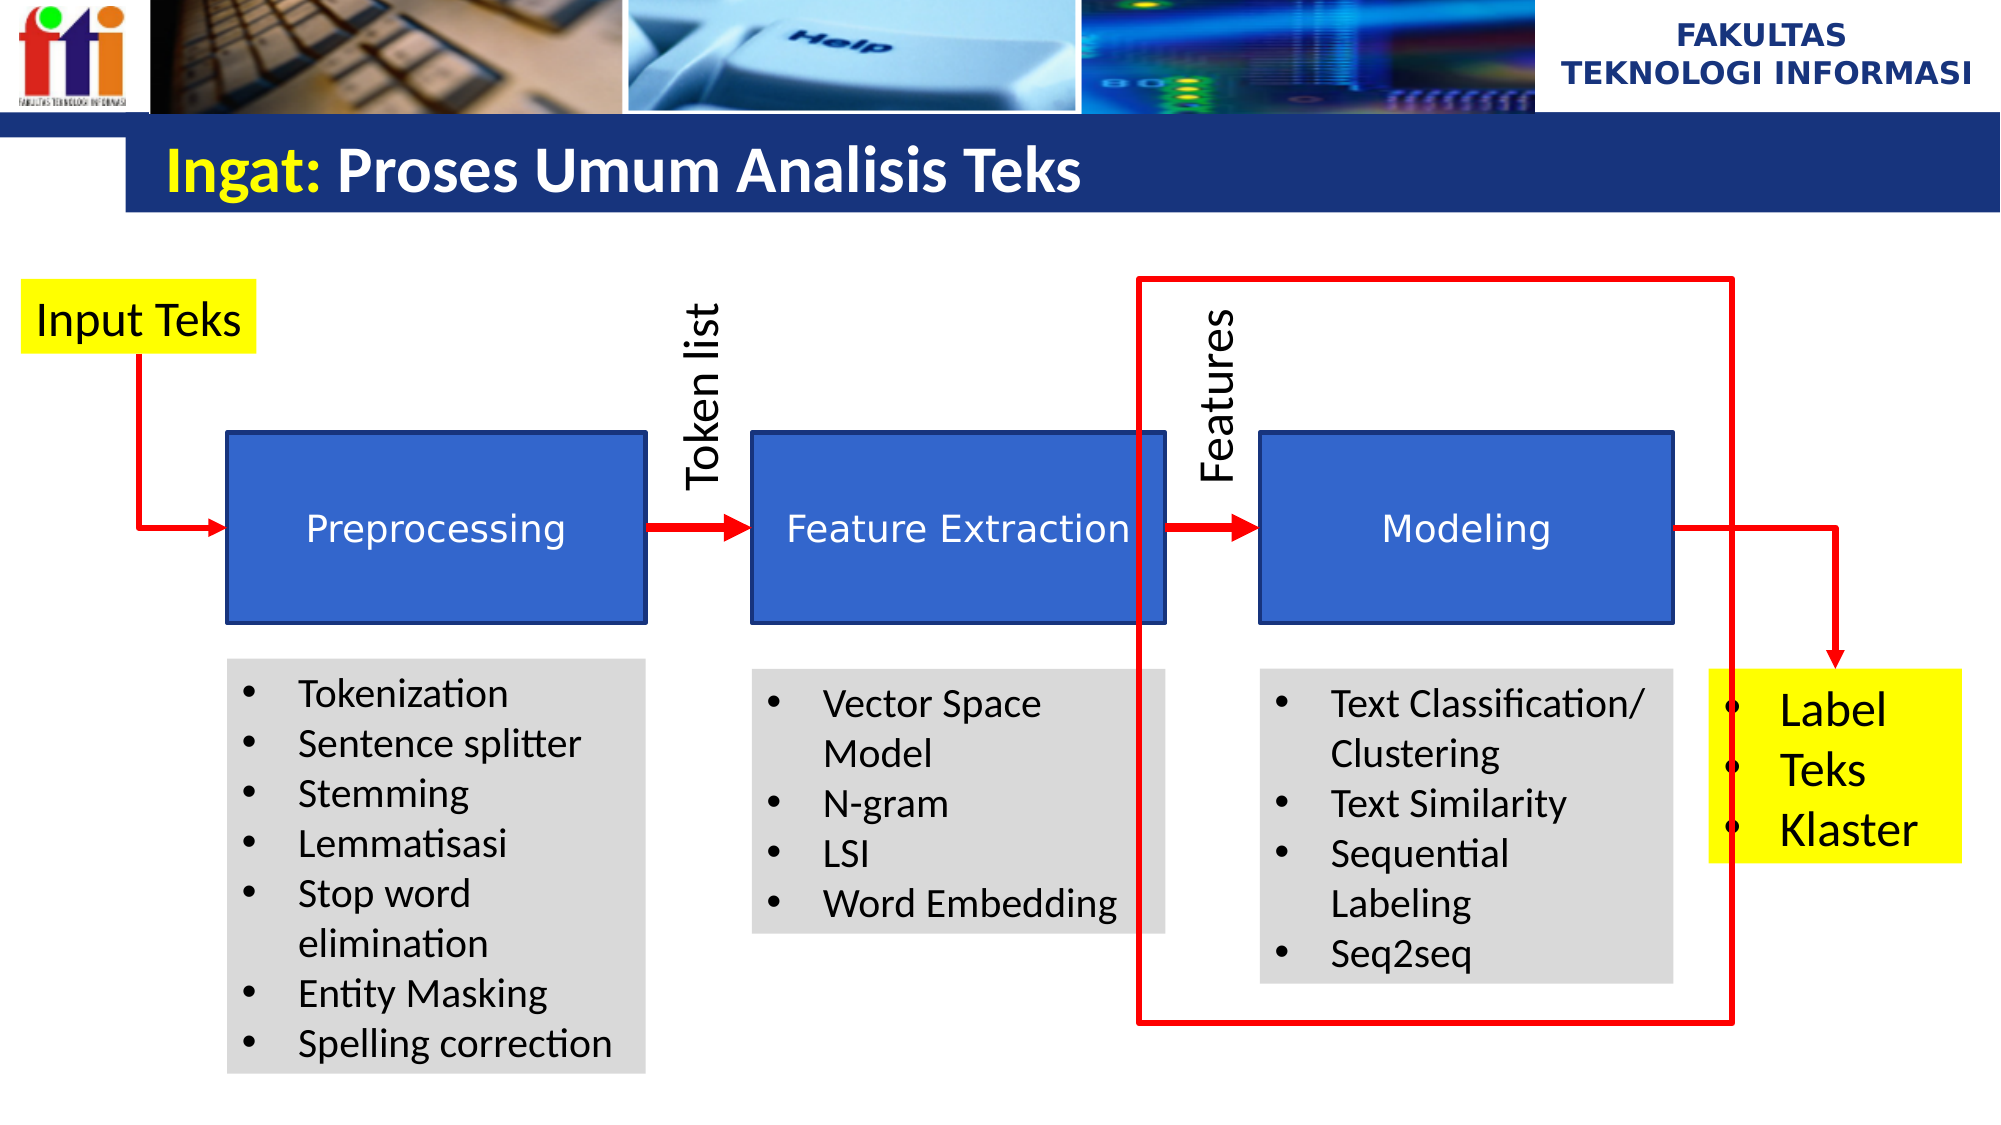

# Ingat: Proses Umum Analisis Teks
Input Teks

Features
Token list
Modeling
Preprocessing
Feature Extraction
Tokenization
Sentence splitter
Stemming
Lemmatisasi
Stop word elimination
Entity Masking
Spelling correction
Vector Space Model
N-gram
LSI
Word Embedding
Text Classification/ Clustering
Text Similarity
Sequential Labeling
Seq2seq
Label
Teks
Klaster